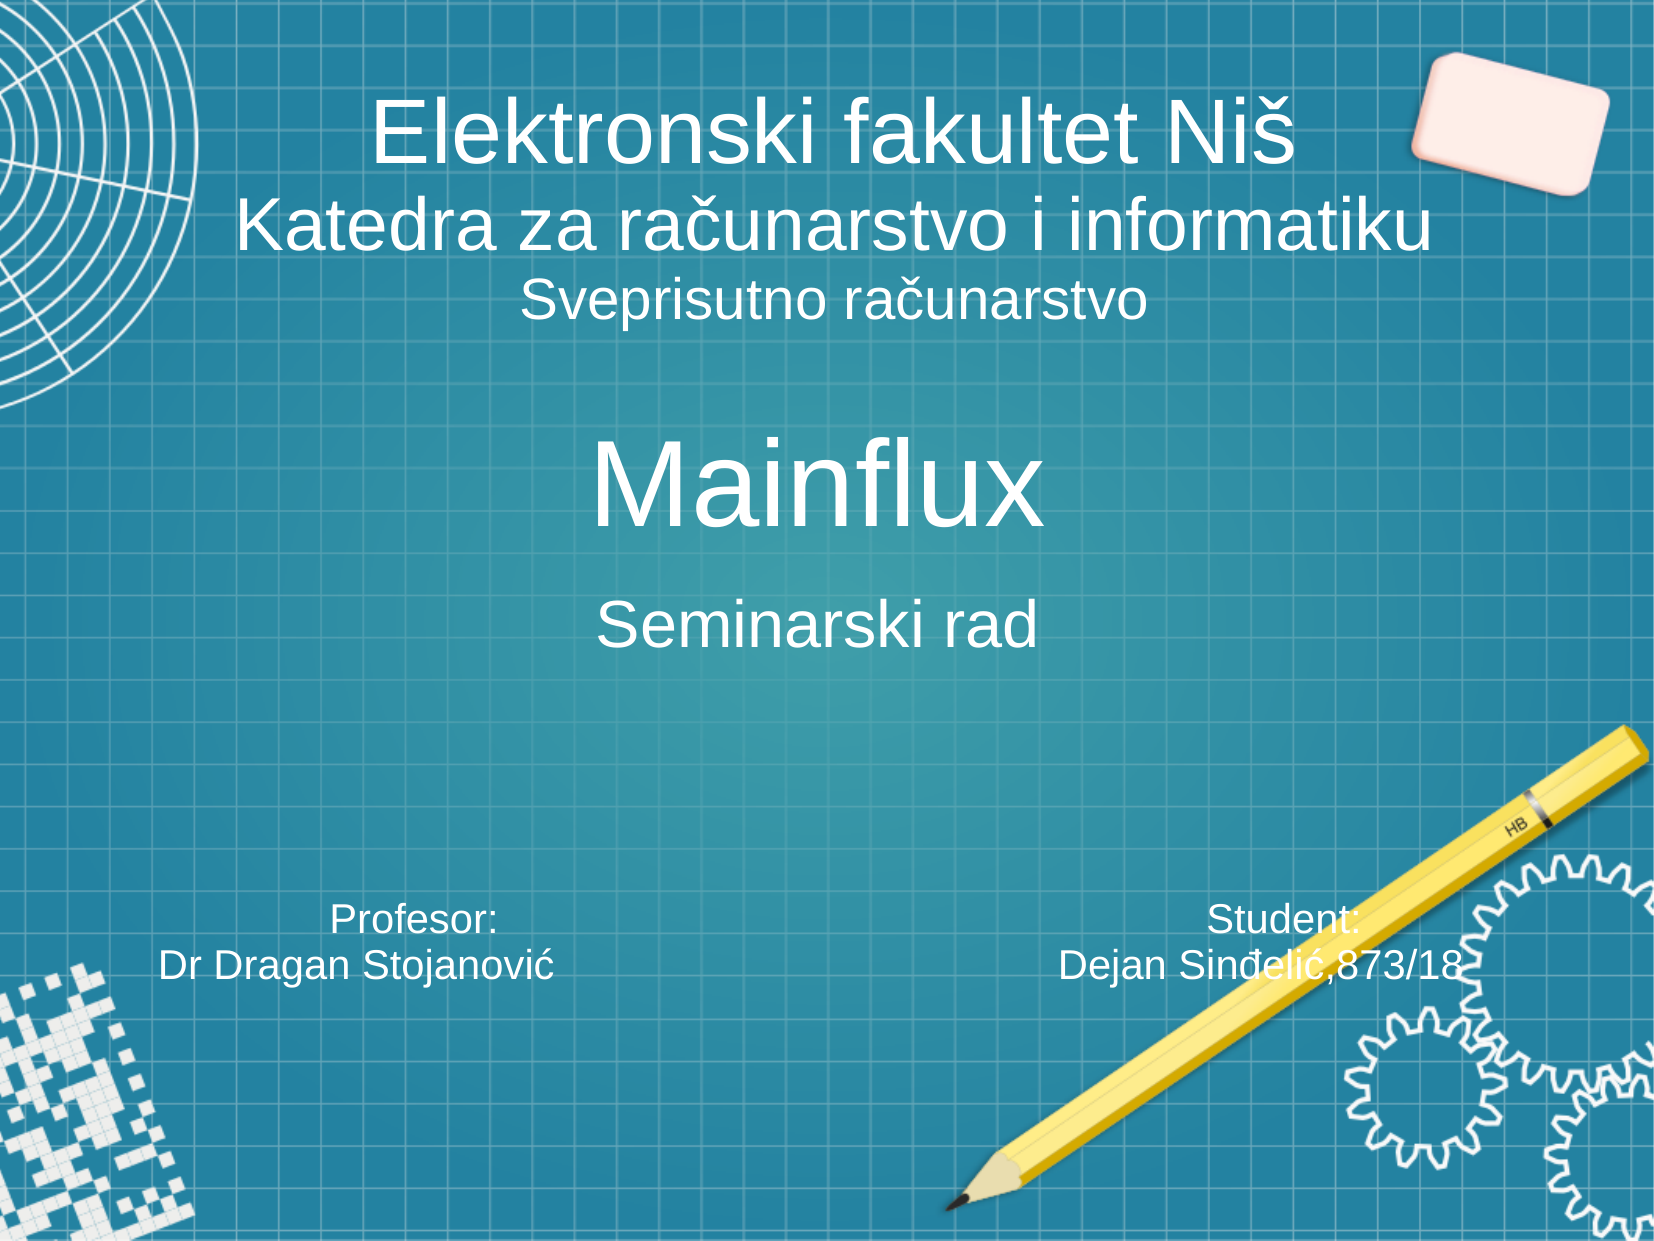

Elektronski fakultet Niš
Katedra za računarstvo i informatiku
Sveprisutno računarstvo
Mainflux
Seminarski rad
      Profesor:					    Student:
Dr Dragan Stojanović				Dejan Sinđelić,873/18